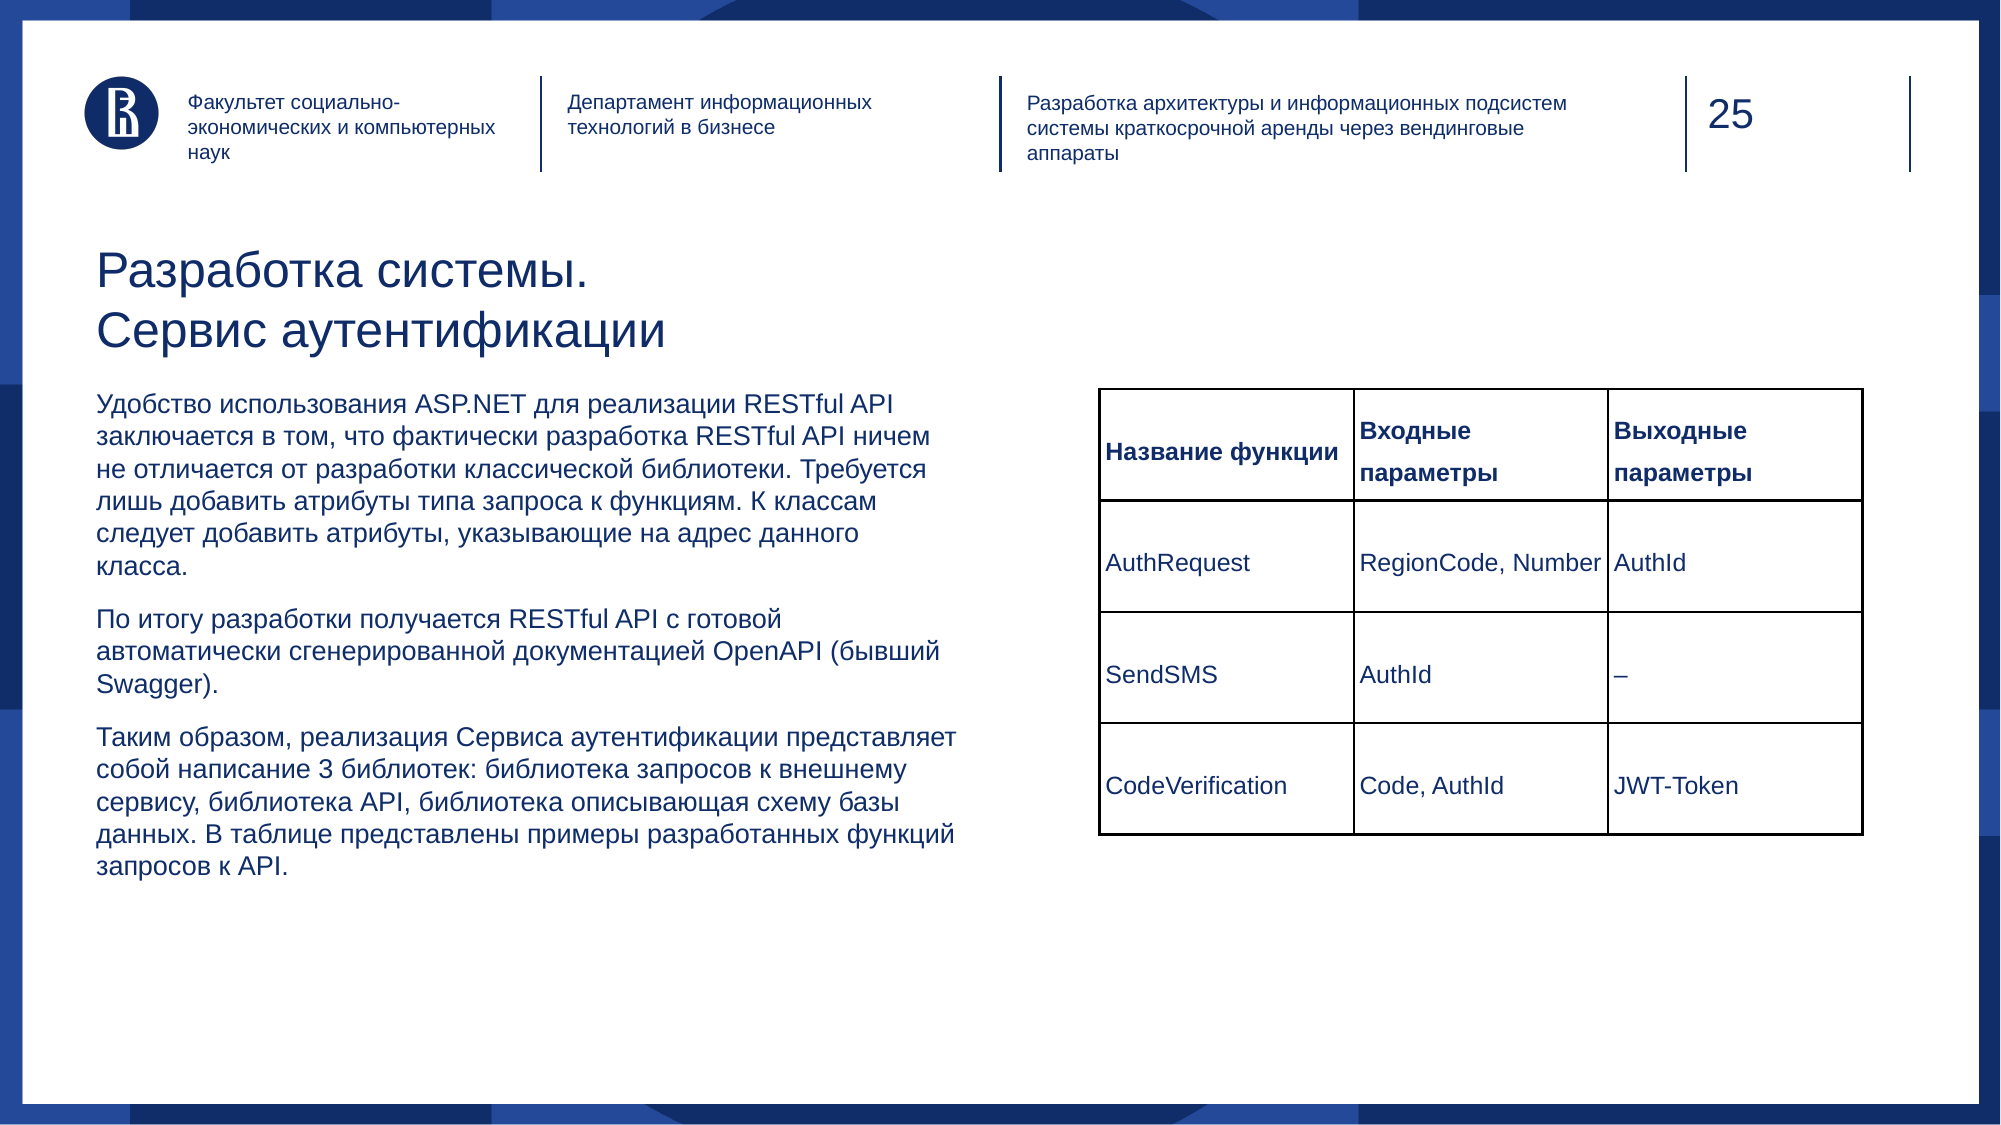

Факультет социально-экономических и компьютерных наук
Департамент информационных технологий в бизнесе
Разработка архитектуры и информационных подсистем системы краткосрочной аренды через вендинговые аппараты
# Разработка системы. Сервис аутентификации
Удобство использования ASP.NET для реализации RESTful API заключается в том, что фактически разработка RESTful API ничем не отличается от разработки классической библиотеки. Требуется лишь добавить атрибуты типа запроса к функциям. К классам следует добавить атрибуты, указывающие на адрес данного класса.
По итогу разработки получается RESTful API с готовой автоматически сгенерированной документацией OpenAPI (бывший Swagger).
Таким образом, реализация Сервиса аутентификации представляет собой написание 3 библиотек: библиотека запросов к внешнему сервису, библиотека API, библиотека описывающая схему базы данных. В таблице представлены примеры разработанных функций запросов к API.

| Название функции | Входные параметры | Выходные параметры |
| --- | --- | --- |
| AuthRequest | RegionCode, Number | AuthId |
| SendSMS | AuthId | – |
| CodeVerification | Code, AuthId | JWT-Token |